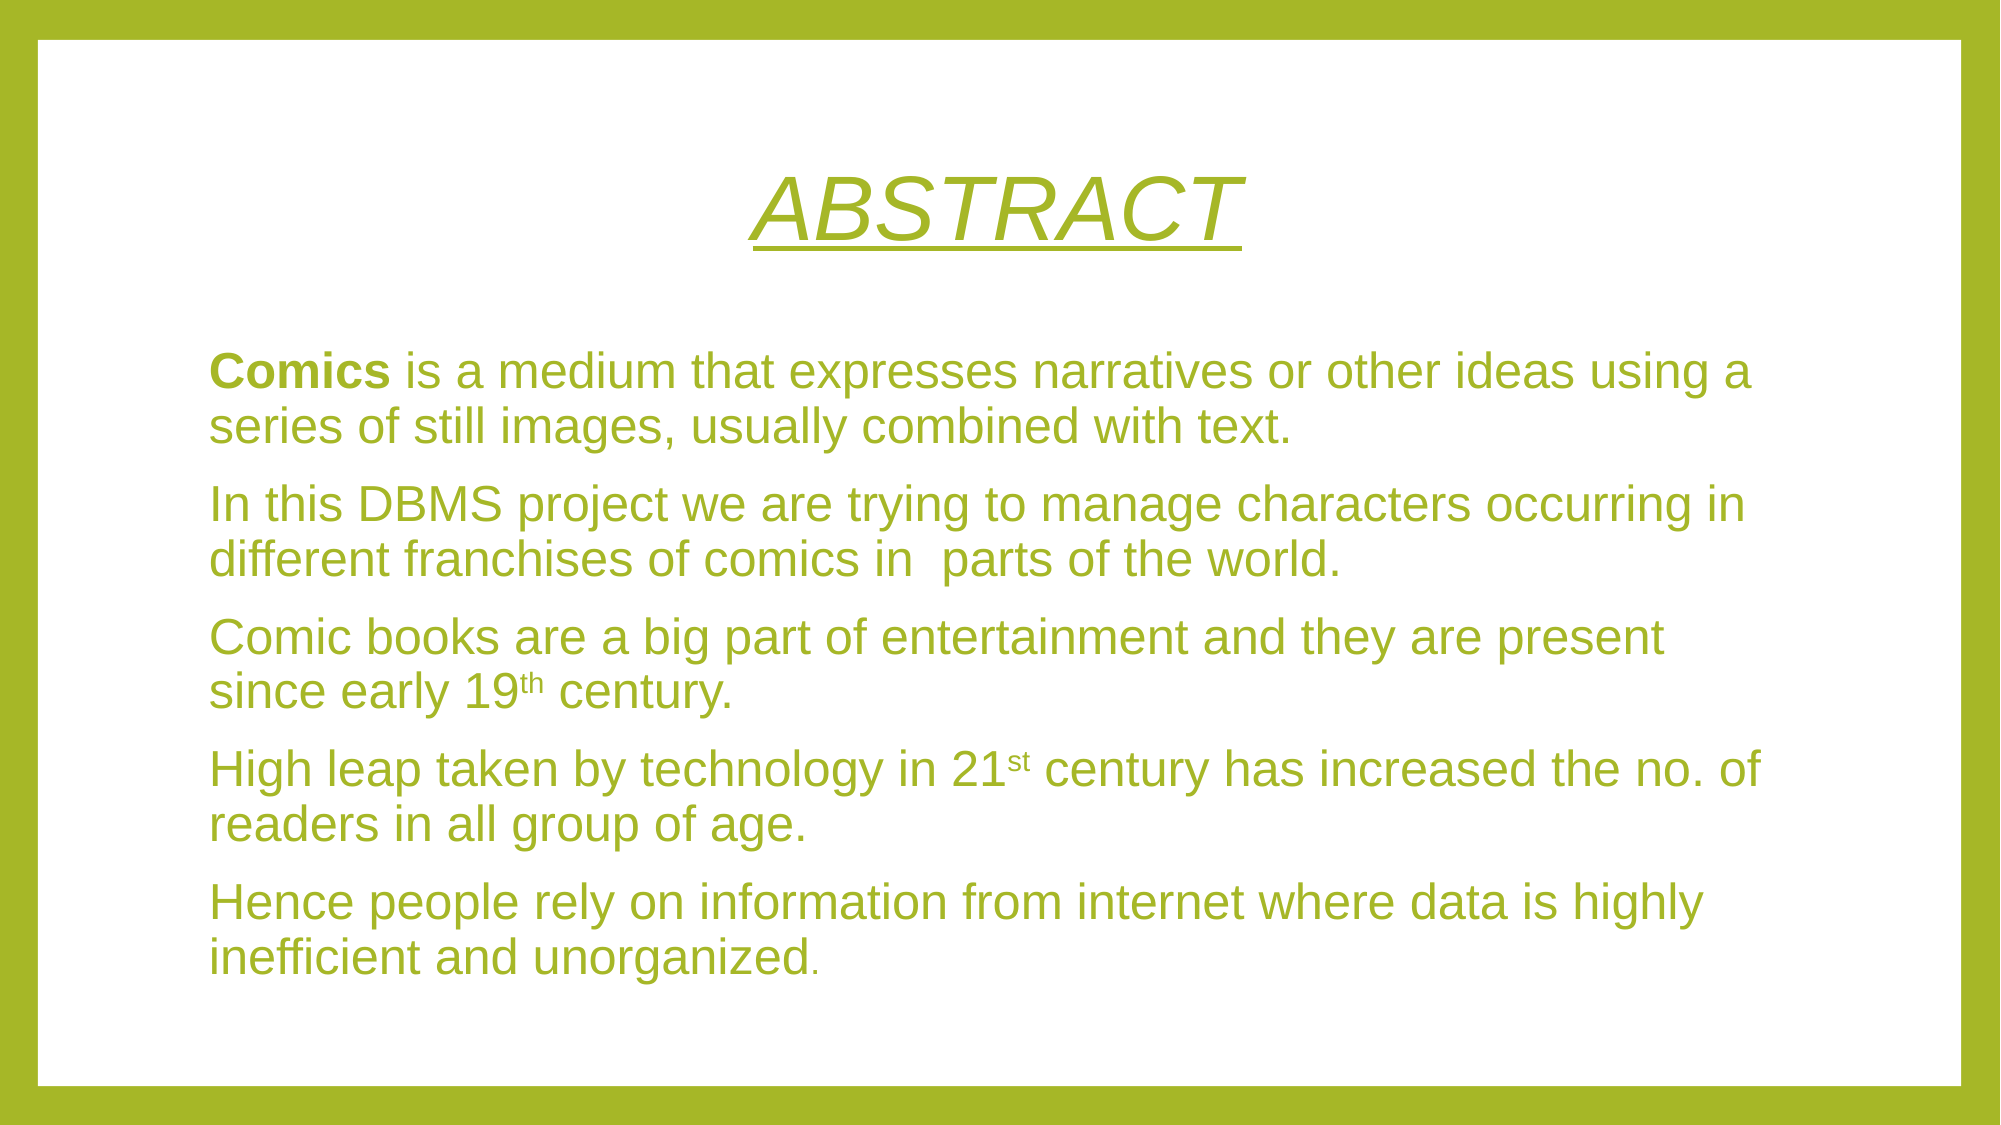

# ABSTRACT
Comics is a medium that expresses narratives or other ideas using a series of still images, usually combined with text.
In this DBMS project we are trying to manage characters occurring in different franchises of comics in  parts of the world.
Comic books are a big part of entertainment and they are present since early 19th century.
High leap taken by technology in 21st century has increased the no. of readers in all group of age.
Hence people rely on information from internet where data is highly inefficient and unorganized.